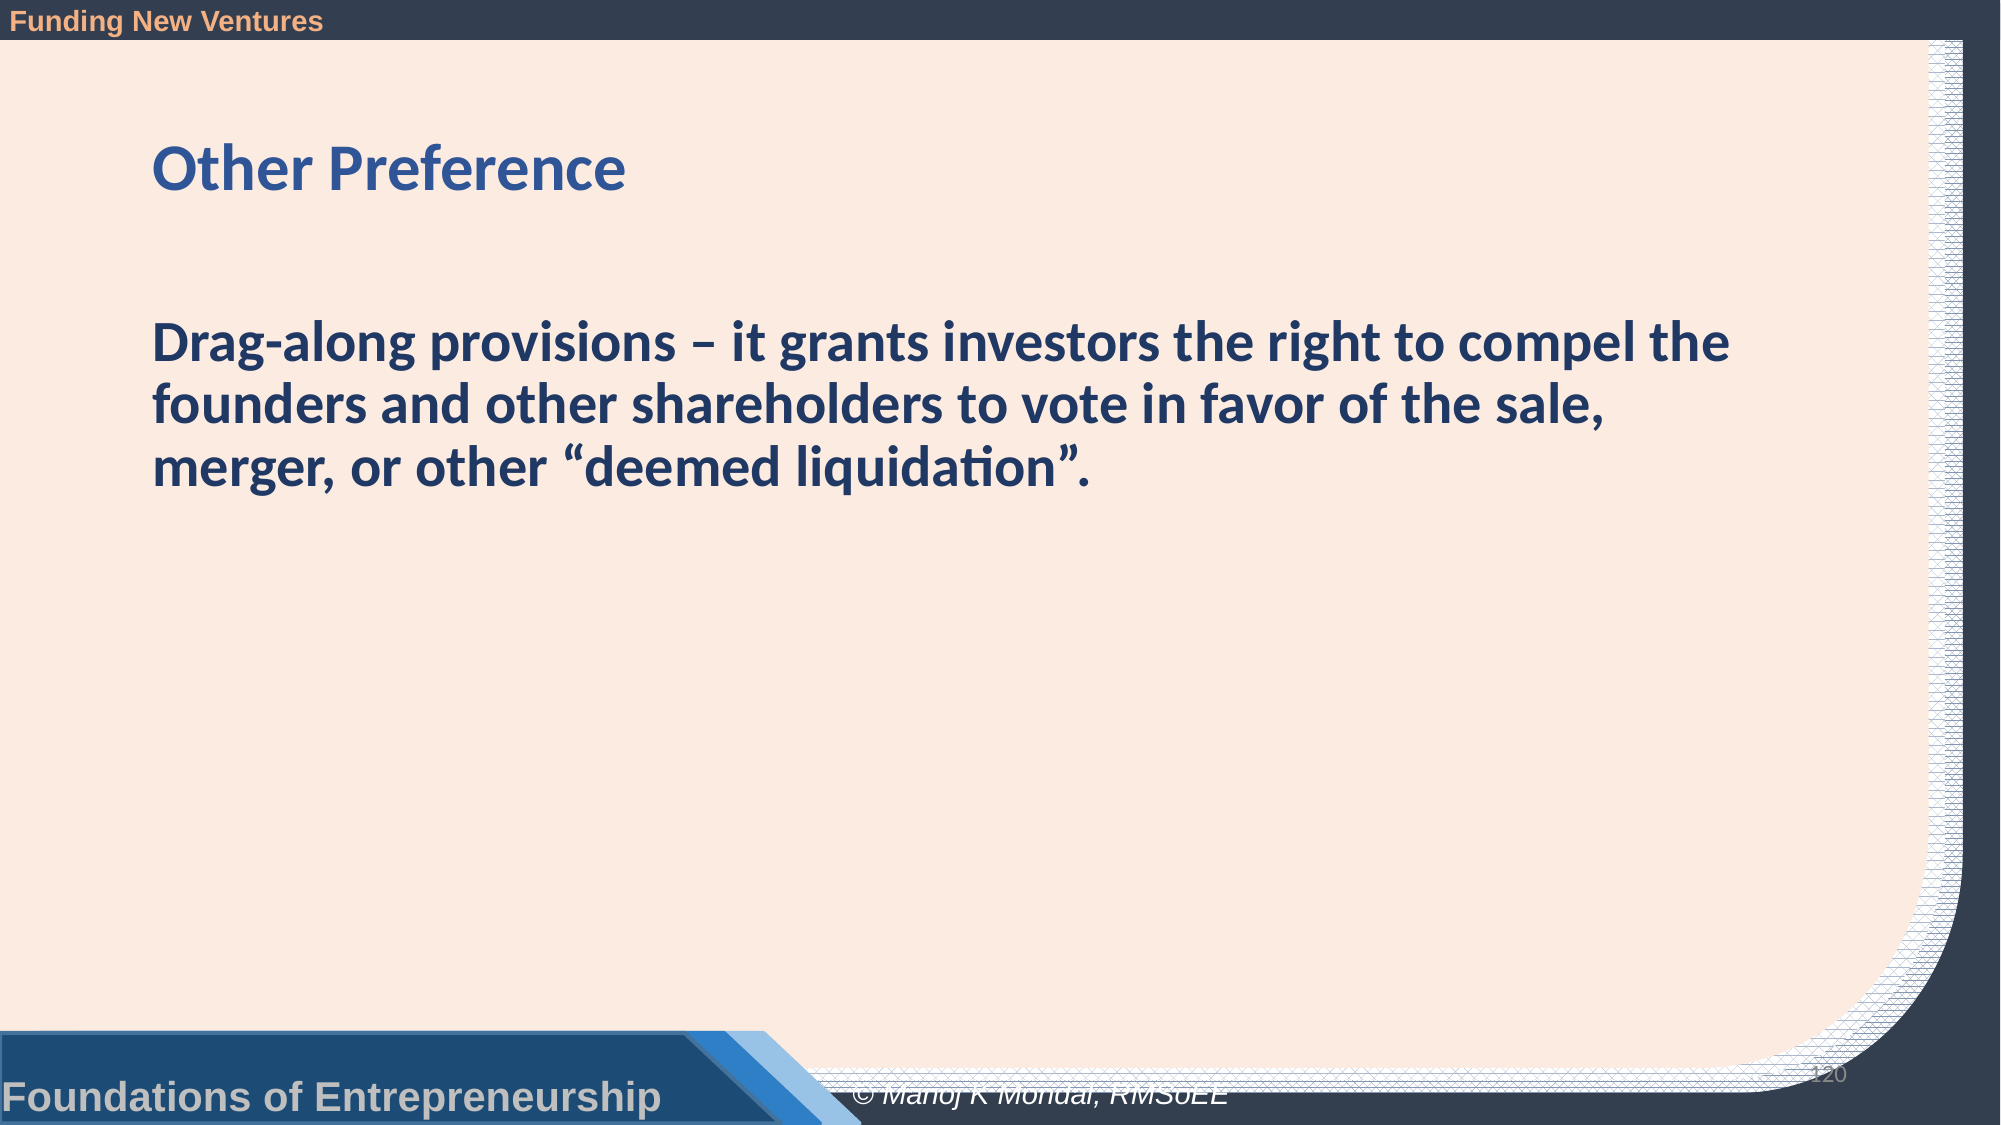

# Other Preference
Drag-along provisions – it grants investors the right to compel the founders and other shareholders to vote in favor of the sale, merger, or other “deemed liquidation”.
120